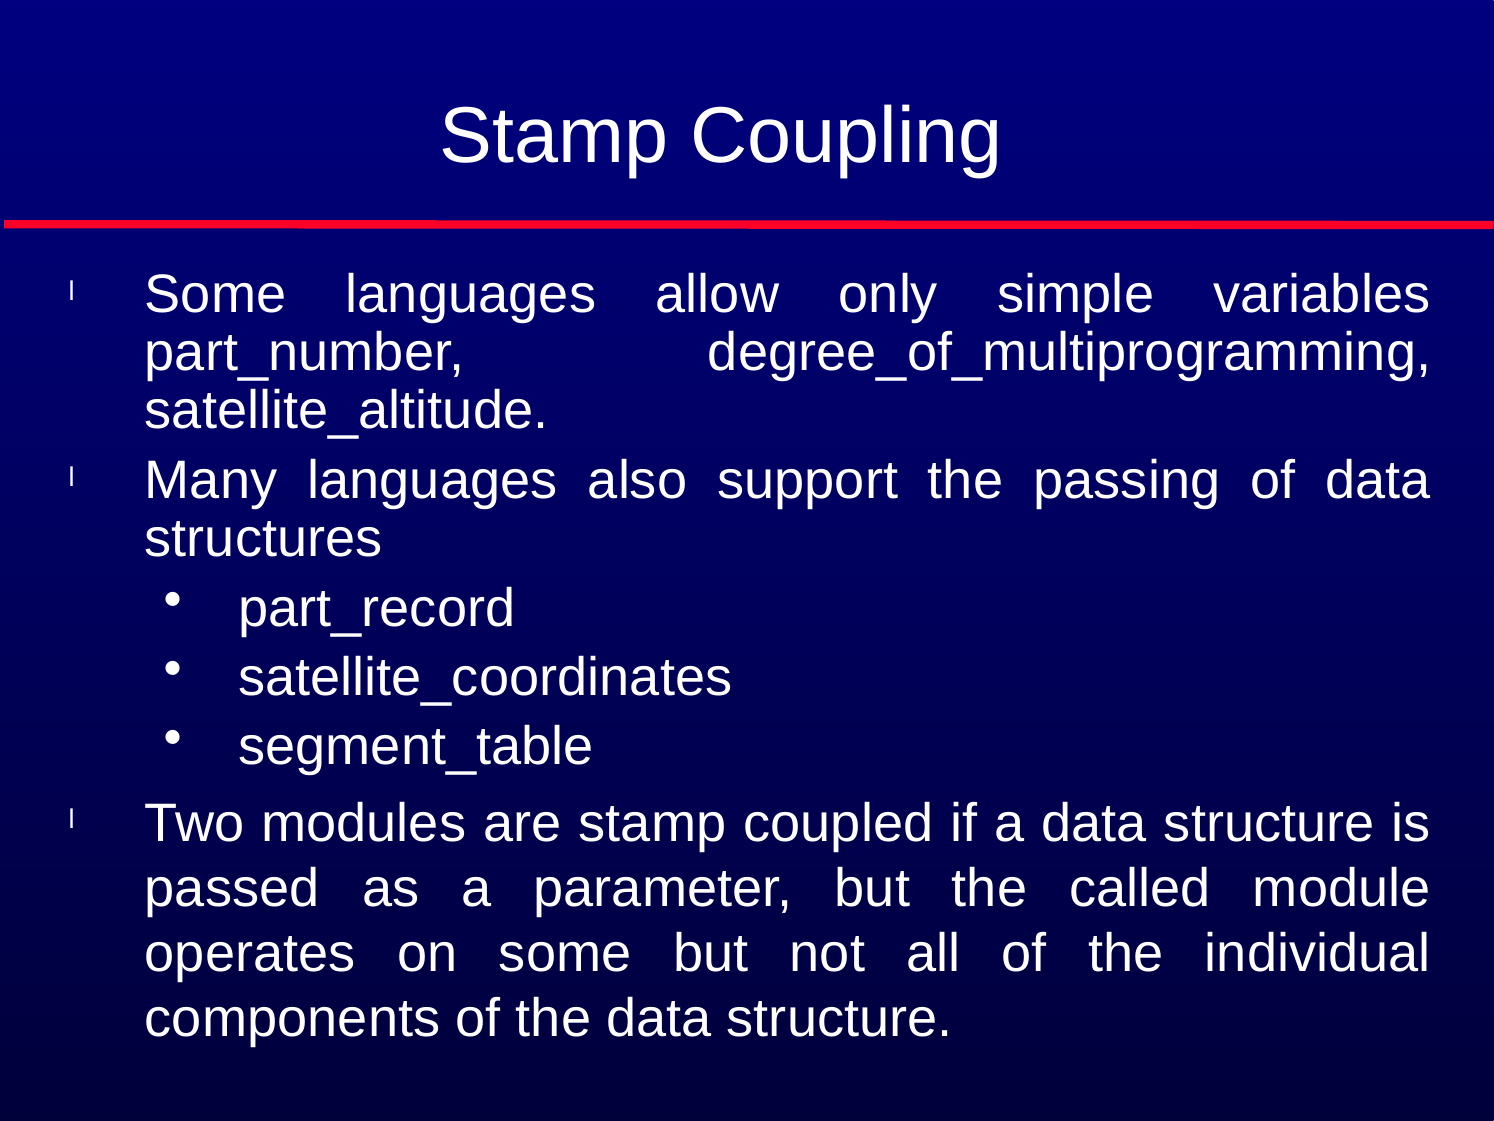

# Stamp Coupling
Some languages allow only simple variables part_number, degree_of_multiprogramming, satellite_altitude.
Many languages also support the passing of data structures
part_record
satellite_coordinates
segment_table
Two modules are stamp coupled if a data structure is passed as a parameter, but the called module operates on some but not all of the individual components of the data structure.